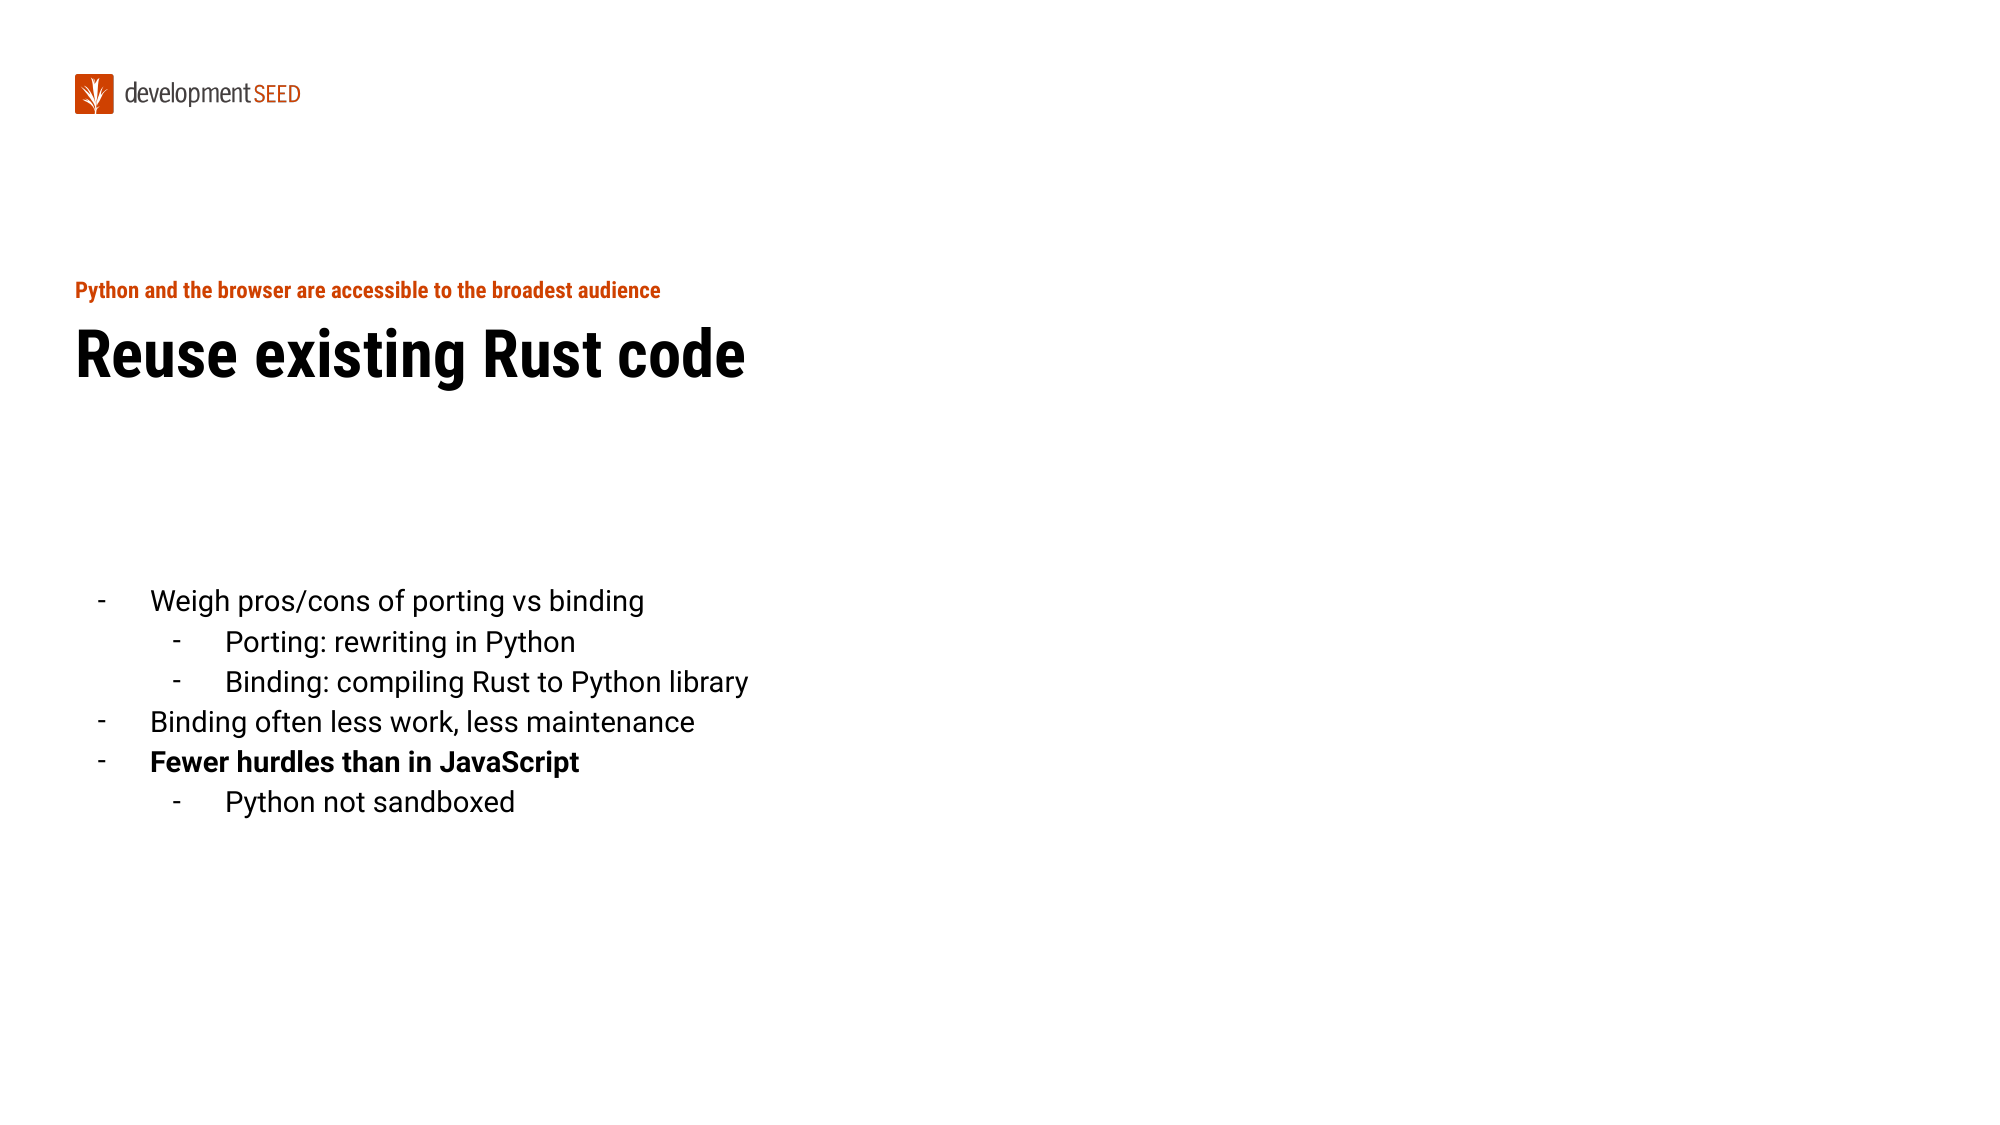

# Python and the browser are accessible to the broadest audience
Reuse existing Rust code
Weigh pros/cons of porting vs binding
Porting: rewriting in Python
Binding: compiling Rust to Python library
Binding often less work, less maintenance
Fewer hurdles than in JavaScript
Python not sandboxed